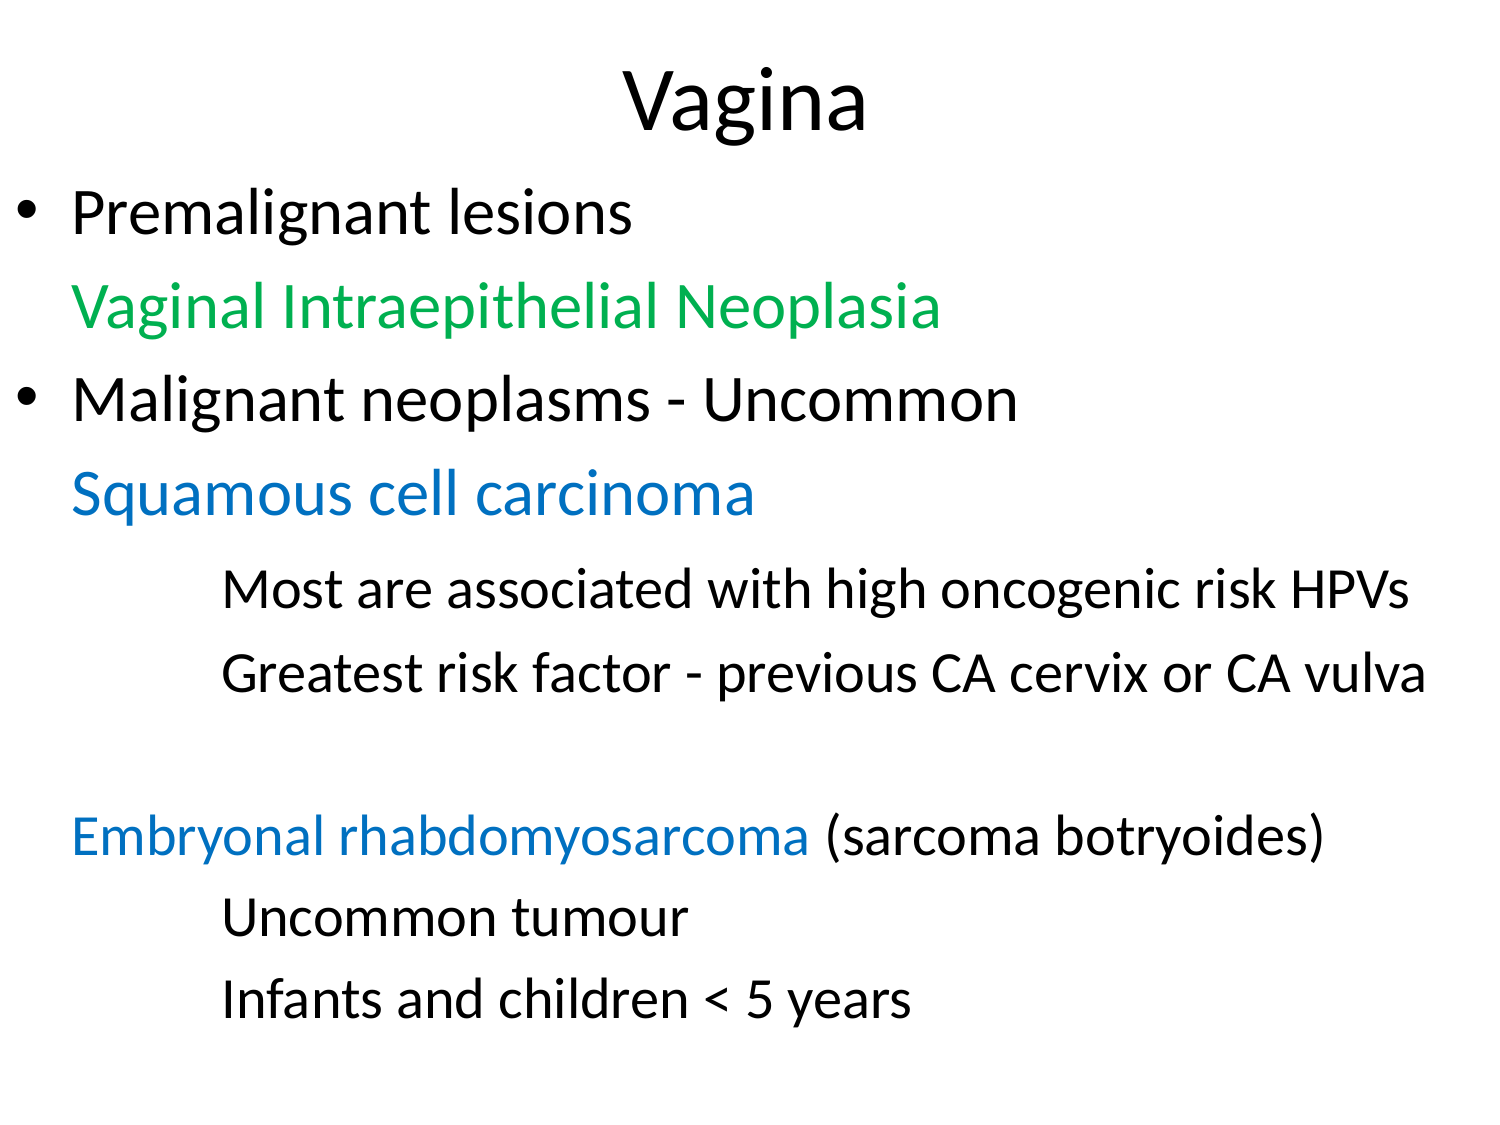

# Vagina
Premalignant lesions
	Vaginal Intraepithelial Neoplasia
Malignant neoplasms - Uncommon
	Squamous cell carcinoma
		Most are associated with high oncogenic risk HPVs
		Greatest risk factor - previous CA cervix or CA vulva

	Embryonal rhabdomyosarcoma (sarcoma botryoides)
		Uncommon tumour
		Infants and children < 5 years